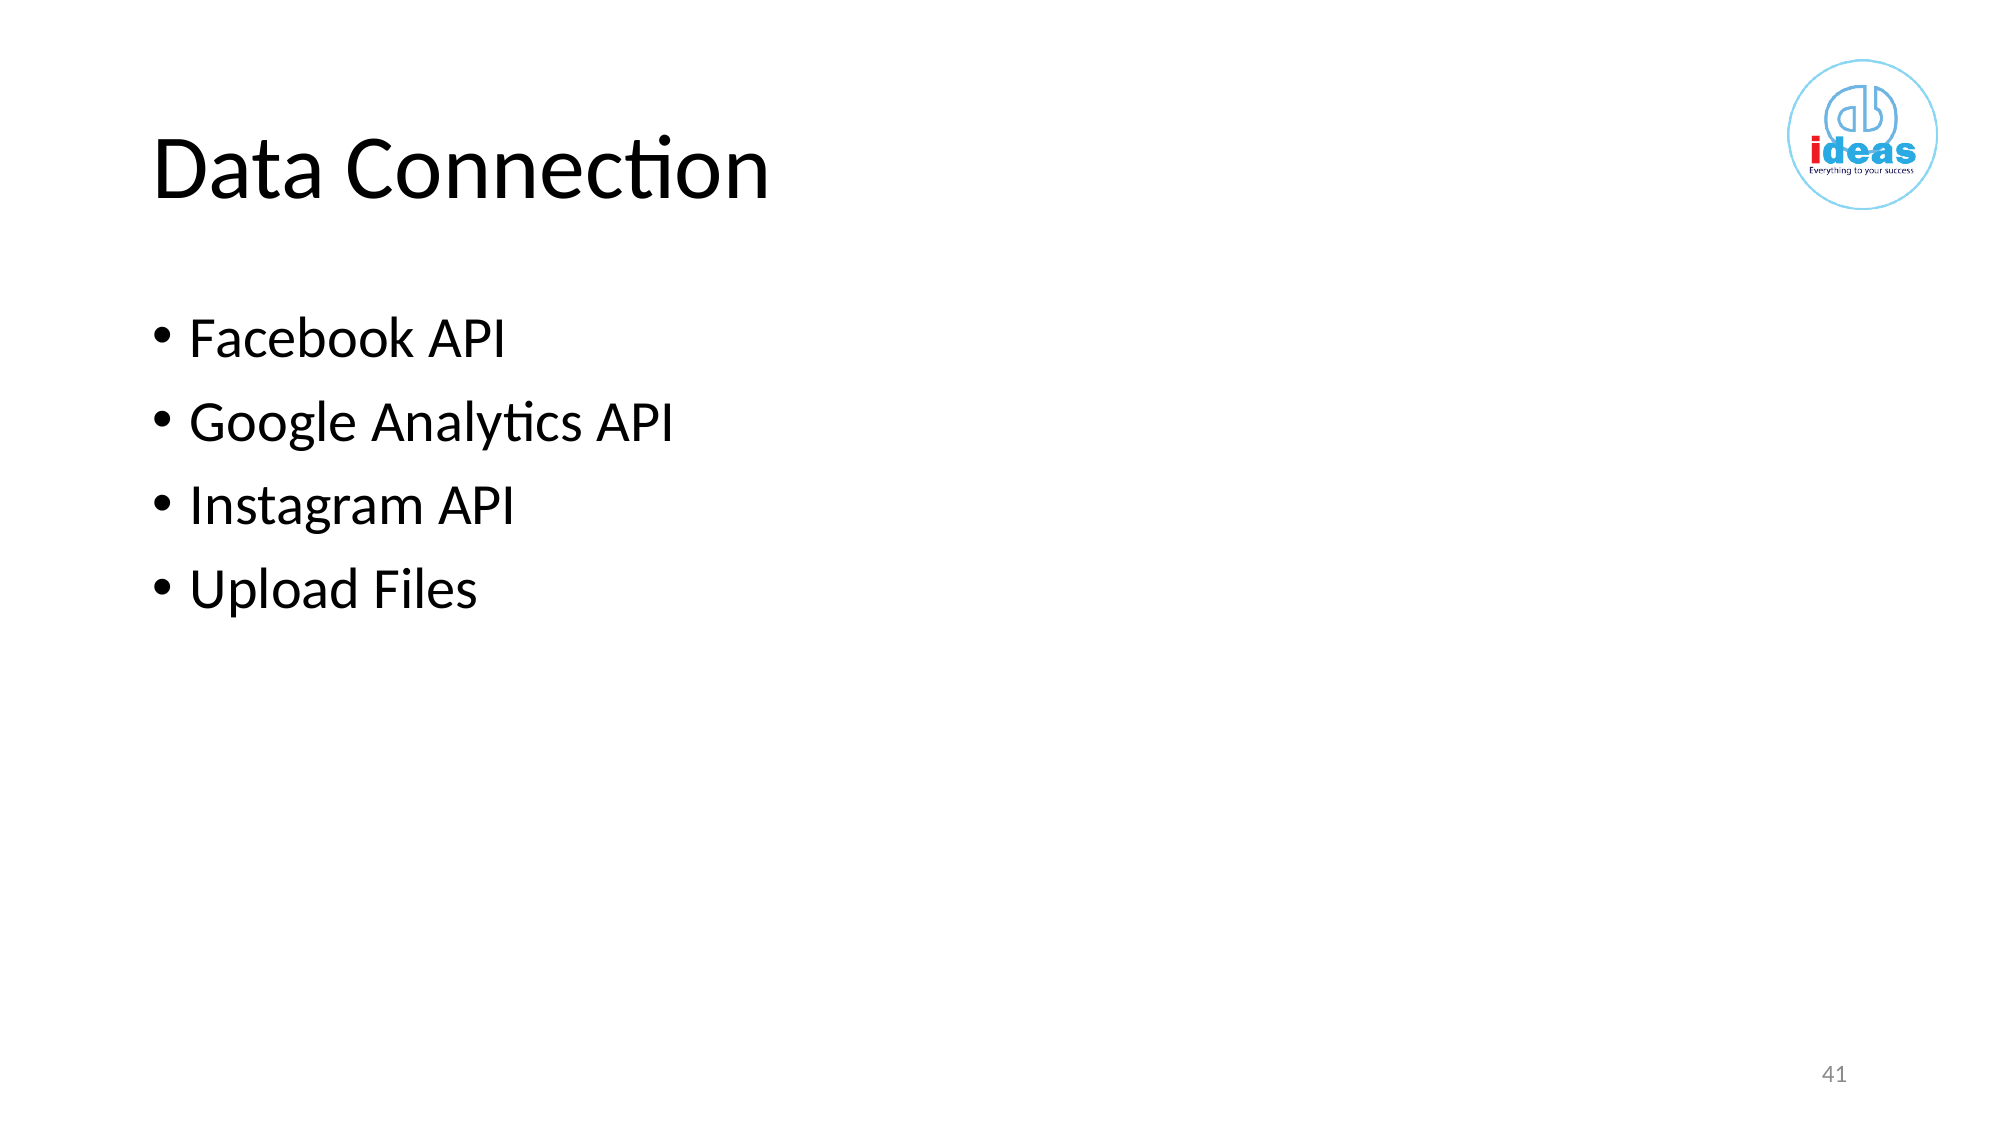

# Data Connection
Facebook API
Google Analytics API
Instagram API
Upload Files
41